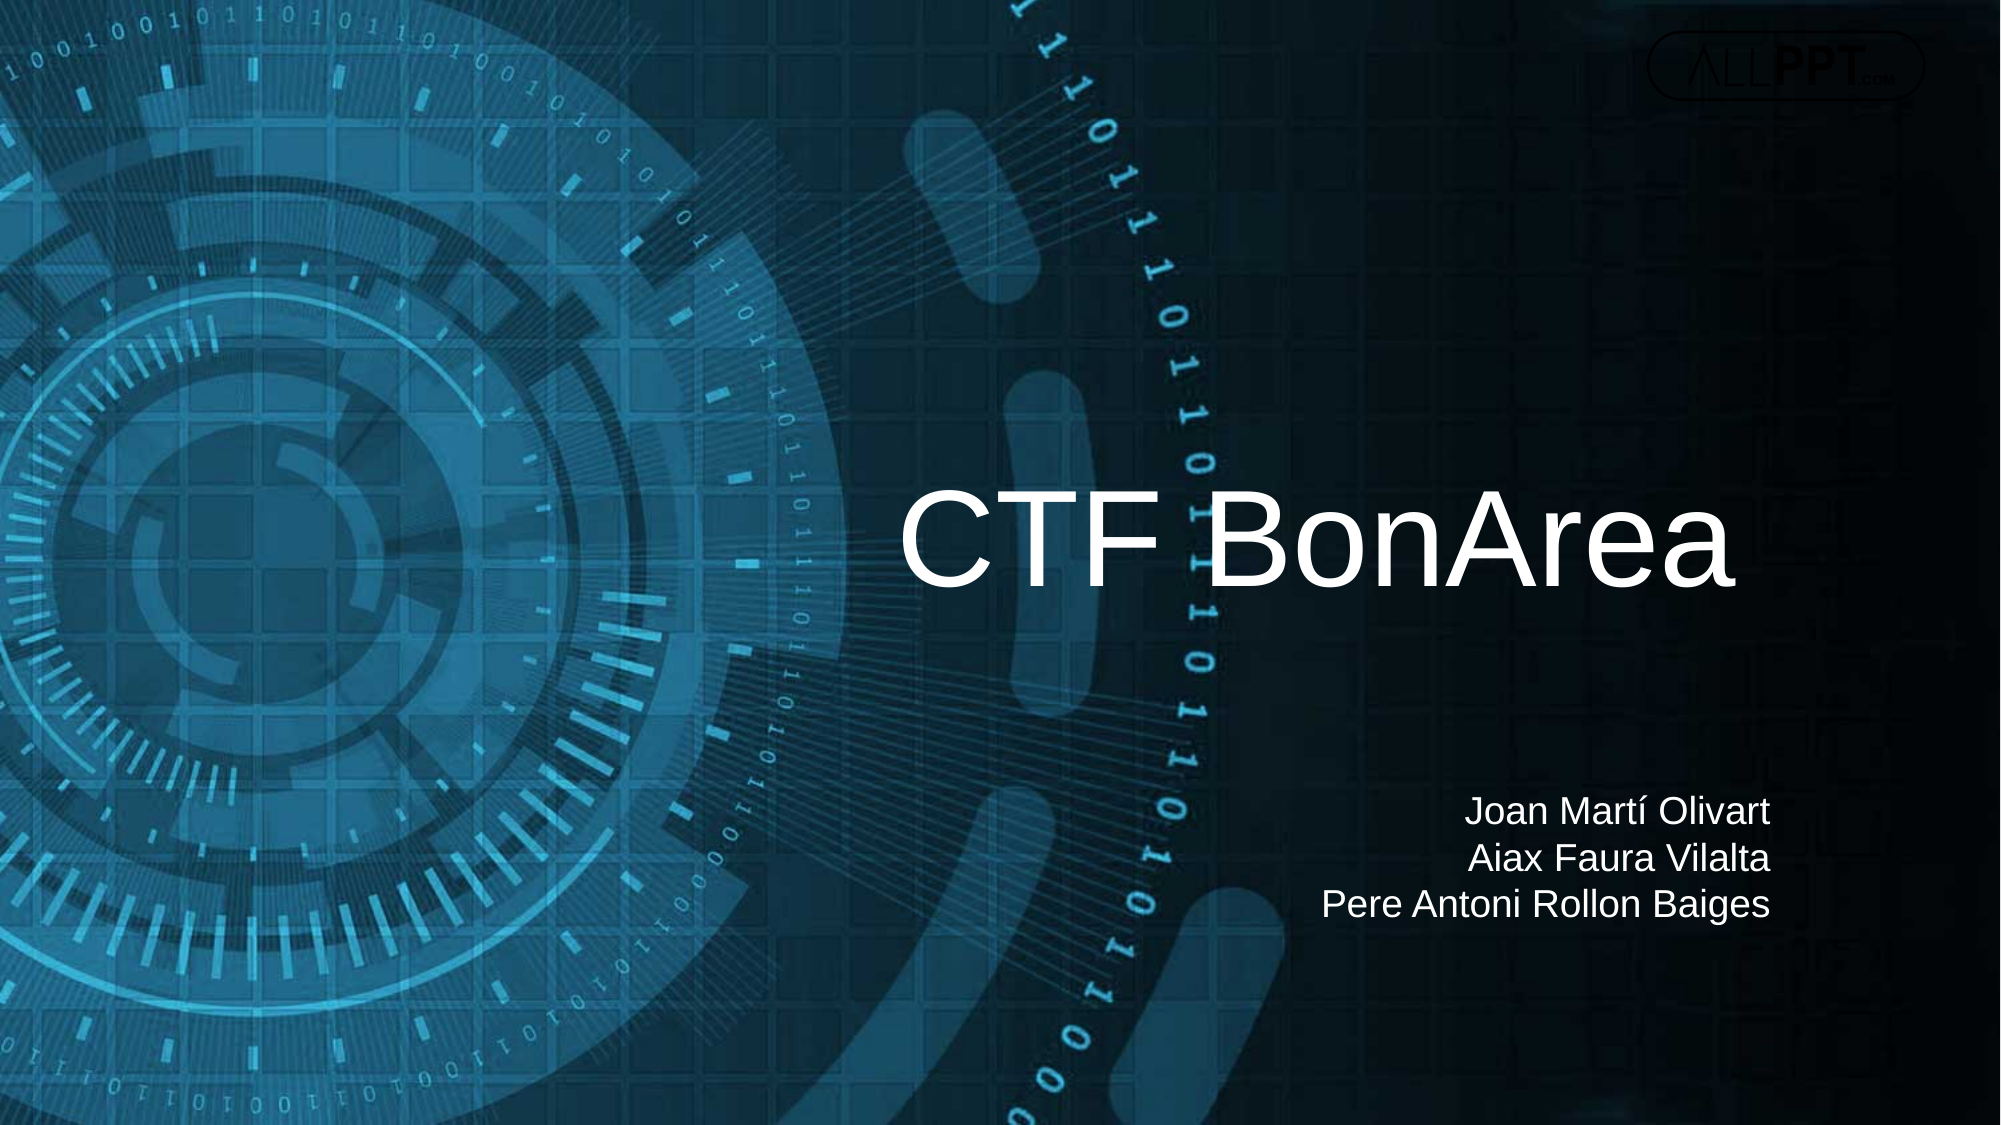

CTF BonArea
Joan Martí Olivart
Aiax Faura Vilalta
Pere Antoni Rollon Baiges